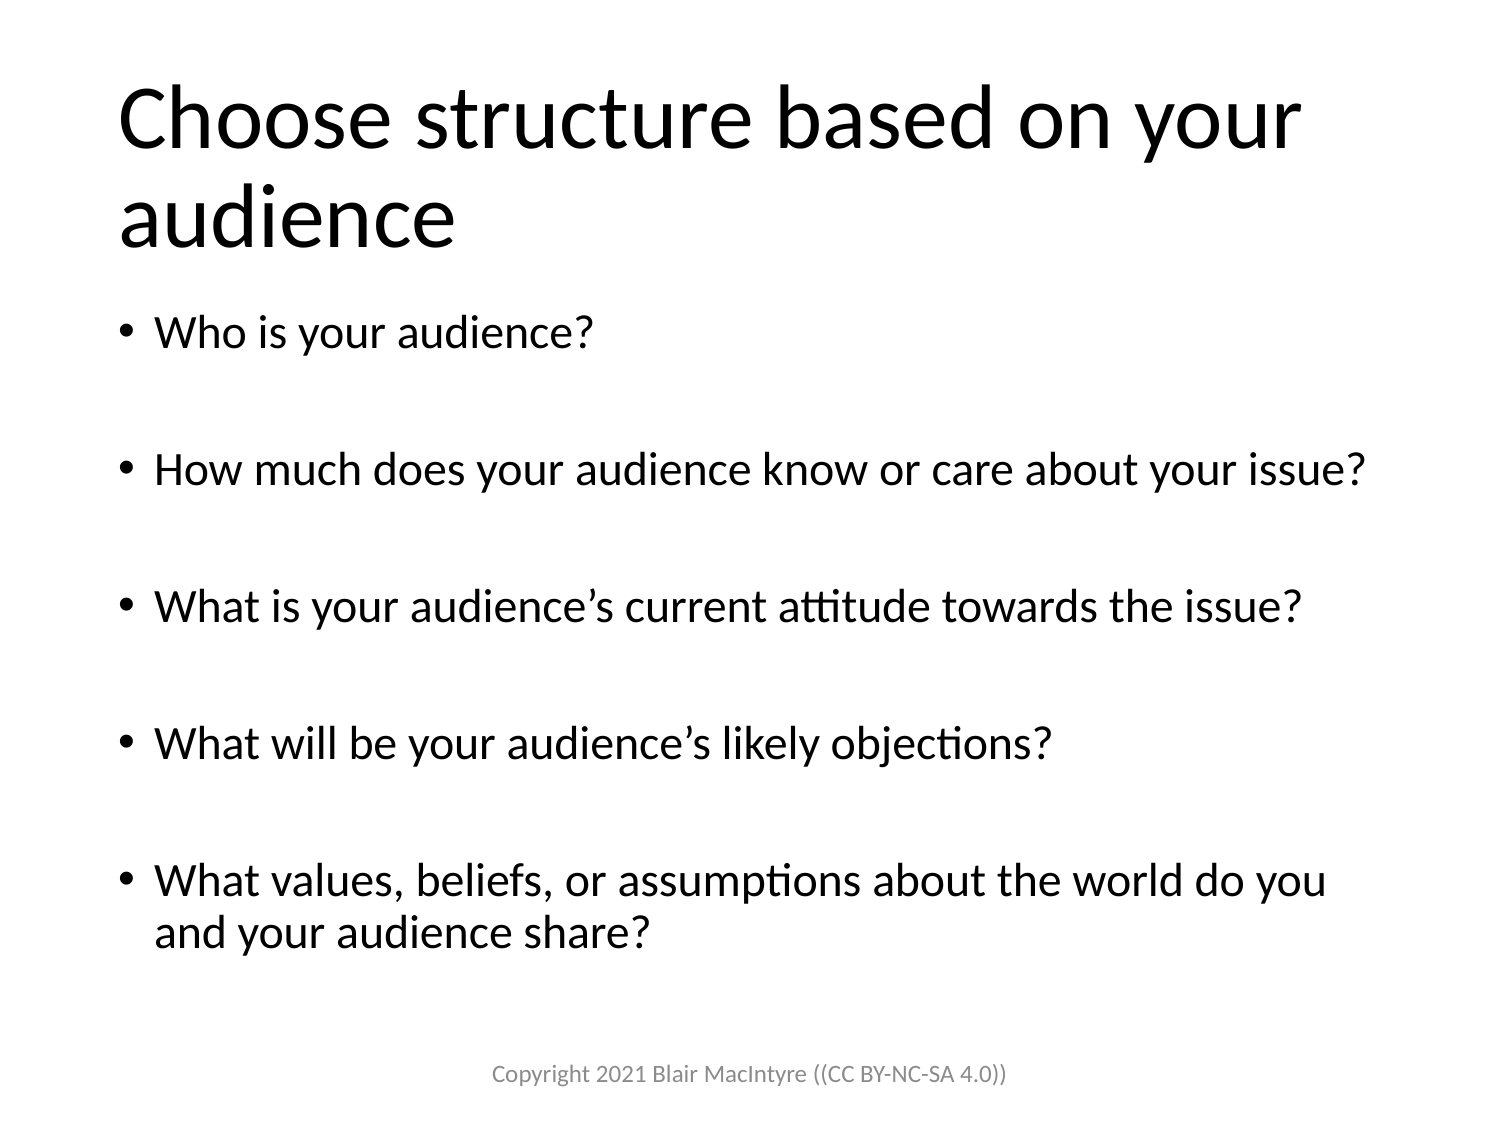

# Choose structure based on your audience
Who is your audience?

How much does your audience know or care about your issue?

What is your audience’s current attitude towards the issue?

What will be your audience’s likely objections?

What values, beliefs, or assumptions about the world do you and your audience share?
Copyright 2021 Blair MacIntyre ((CC BY-NC-SA 4.0))